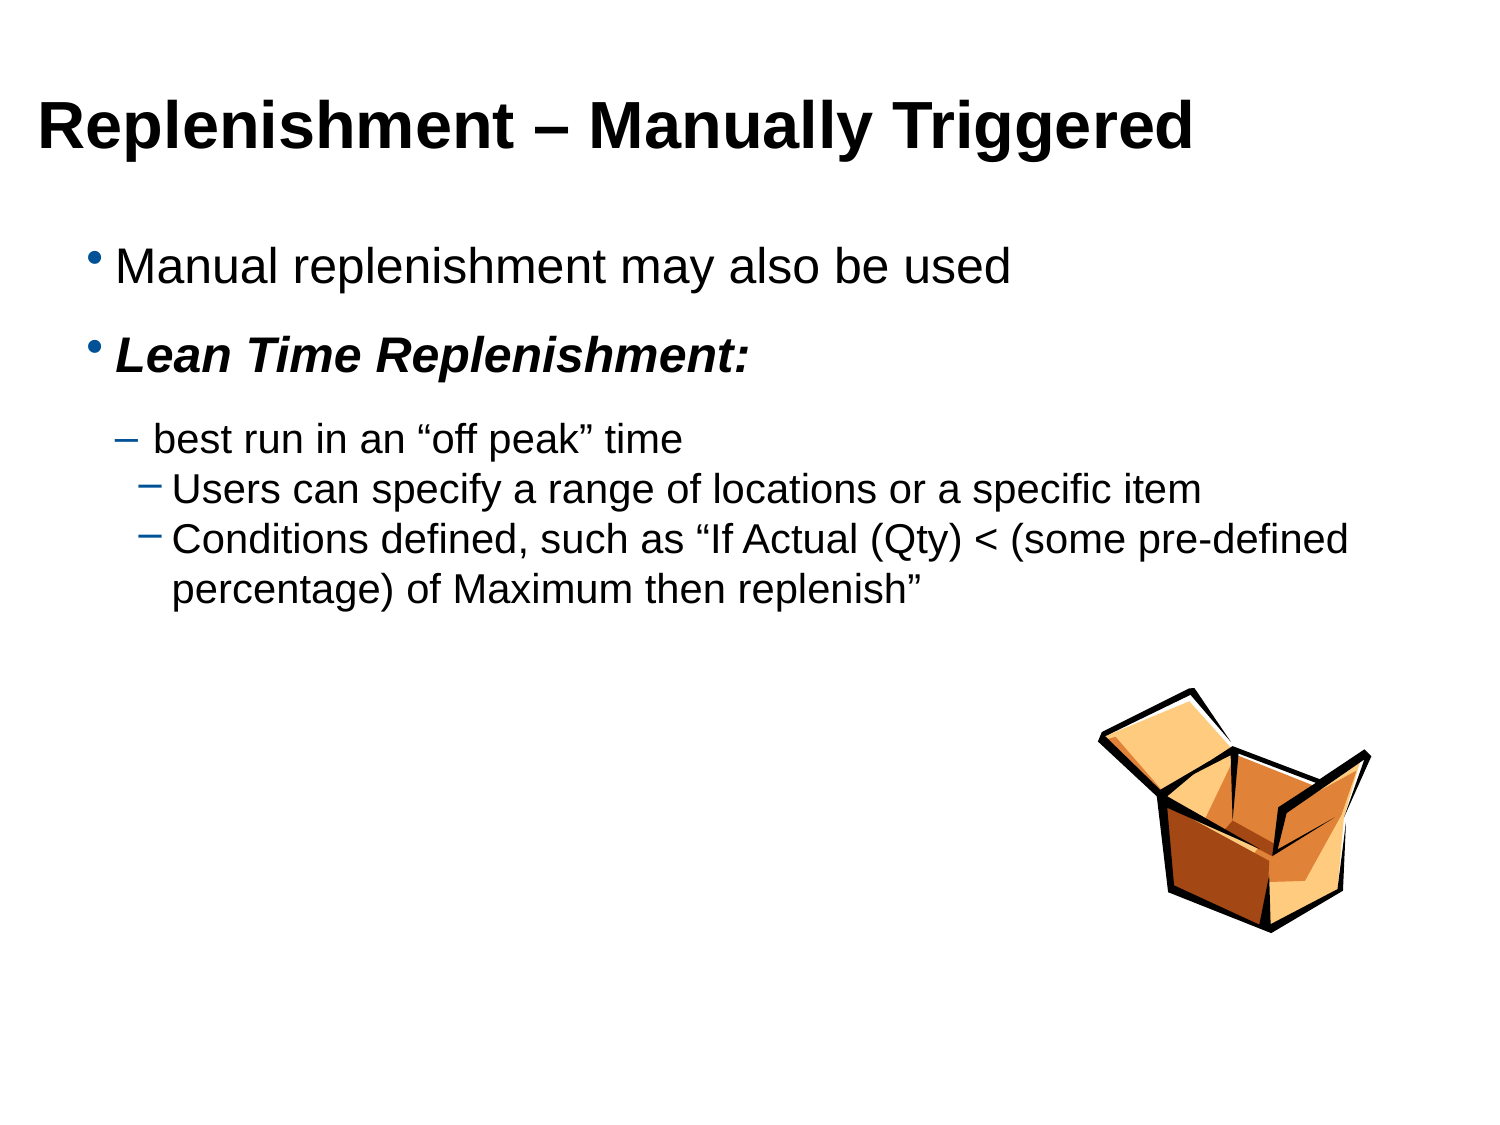

# Replenishment – Manually Triggered
Manual replenishment may also be used
Lean Time Replenishment:
best run in an “off peak” time
Users can specify a range of locations or a specific item
Conditions defined, such as “If Actual (Qty) < (some pre-defined percentage) of Maximum then replenish”